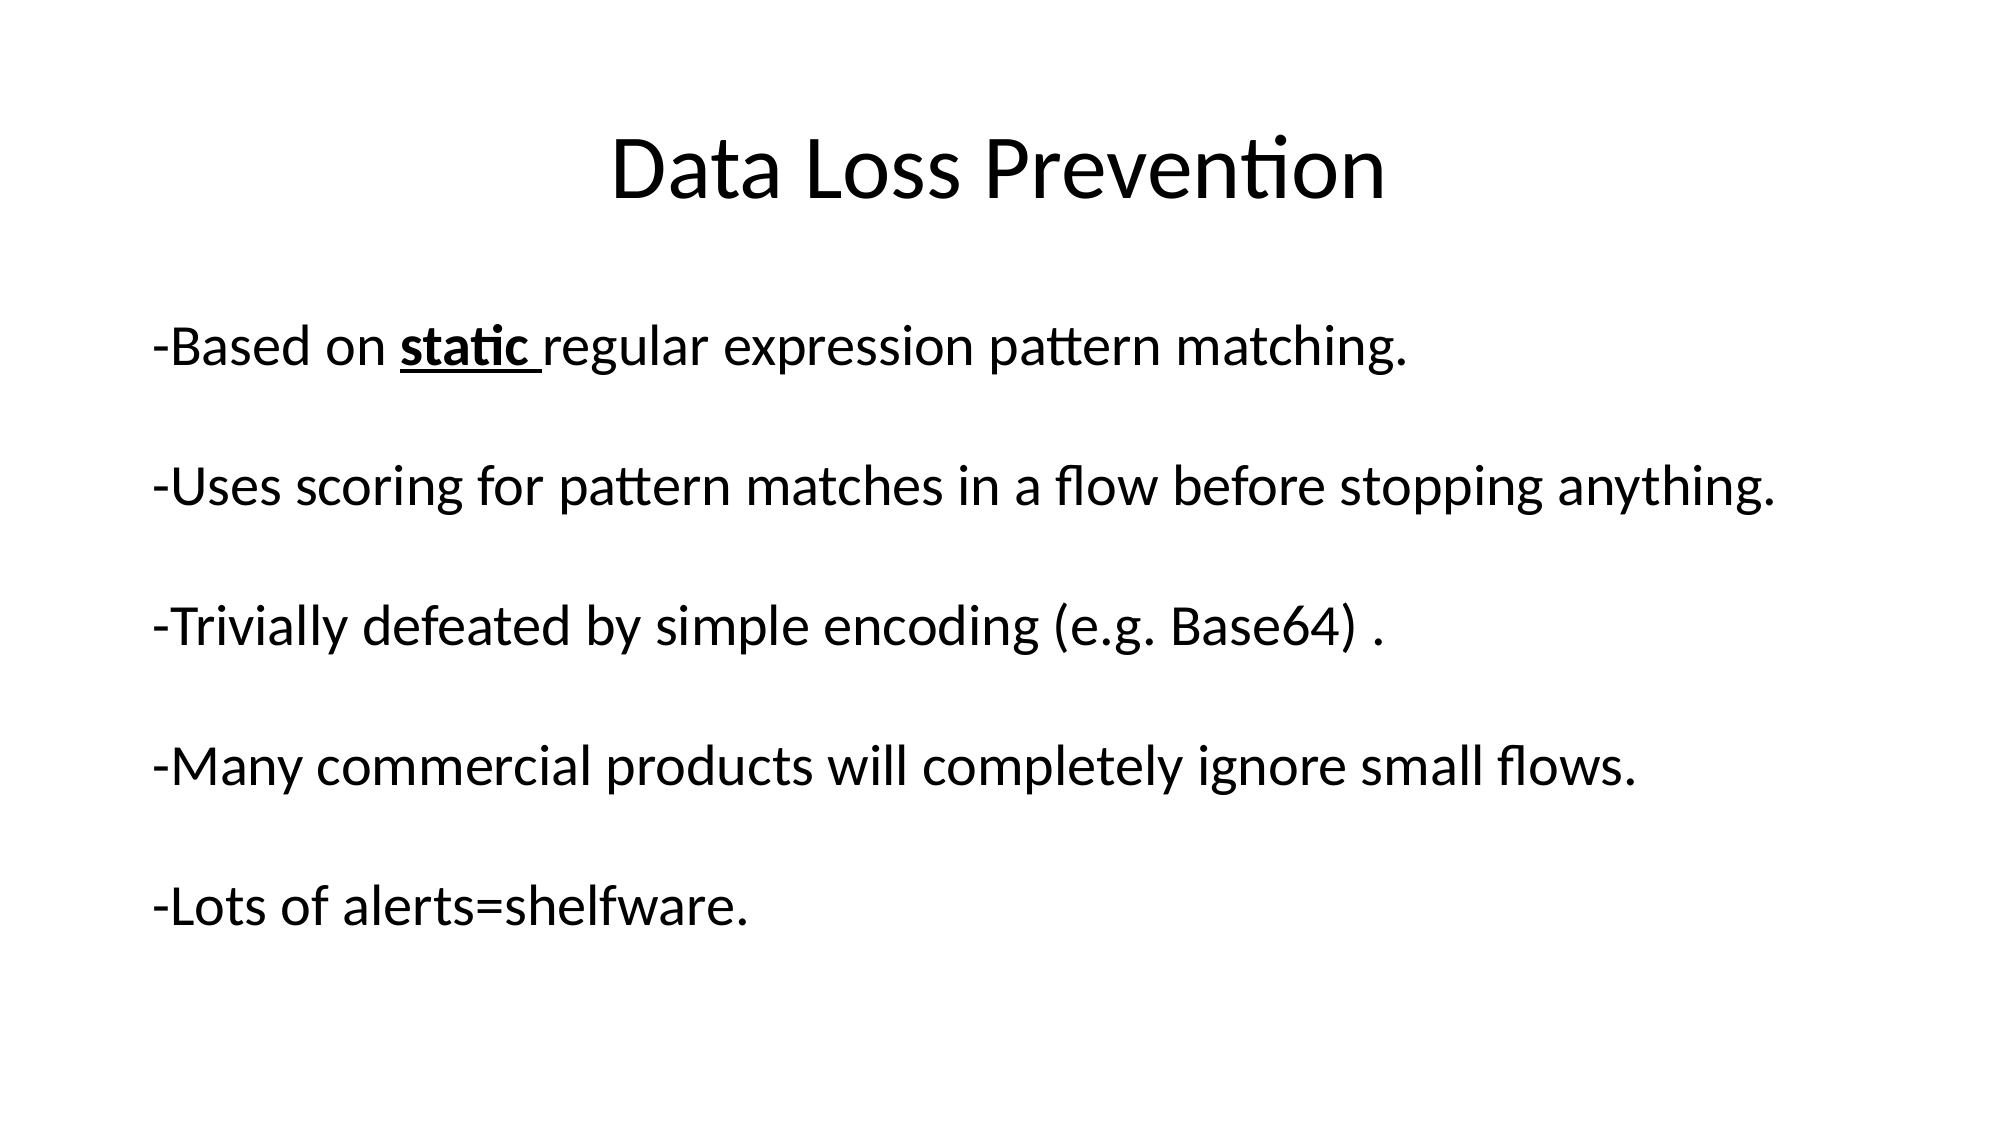

# Data Loss Prevention
-Based on static regular expression pattern matching.

-Uses scoring for pattern matches in a flow before stopping anything.

-Trivially defeated by simple encoding (e.g. Base64) .

-Many commercial products will completely ignore small flows.

-Lots of alerts=shelfware.